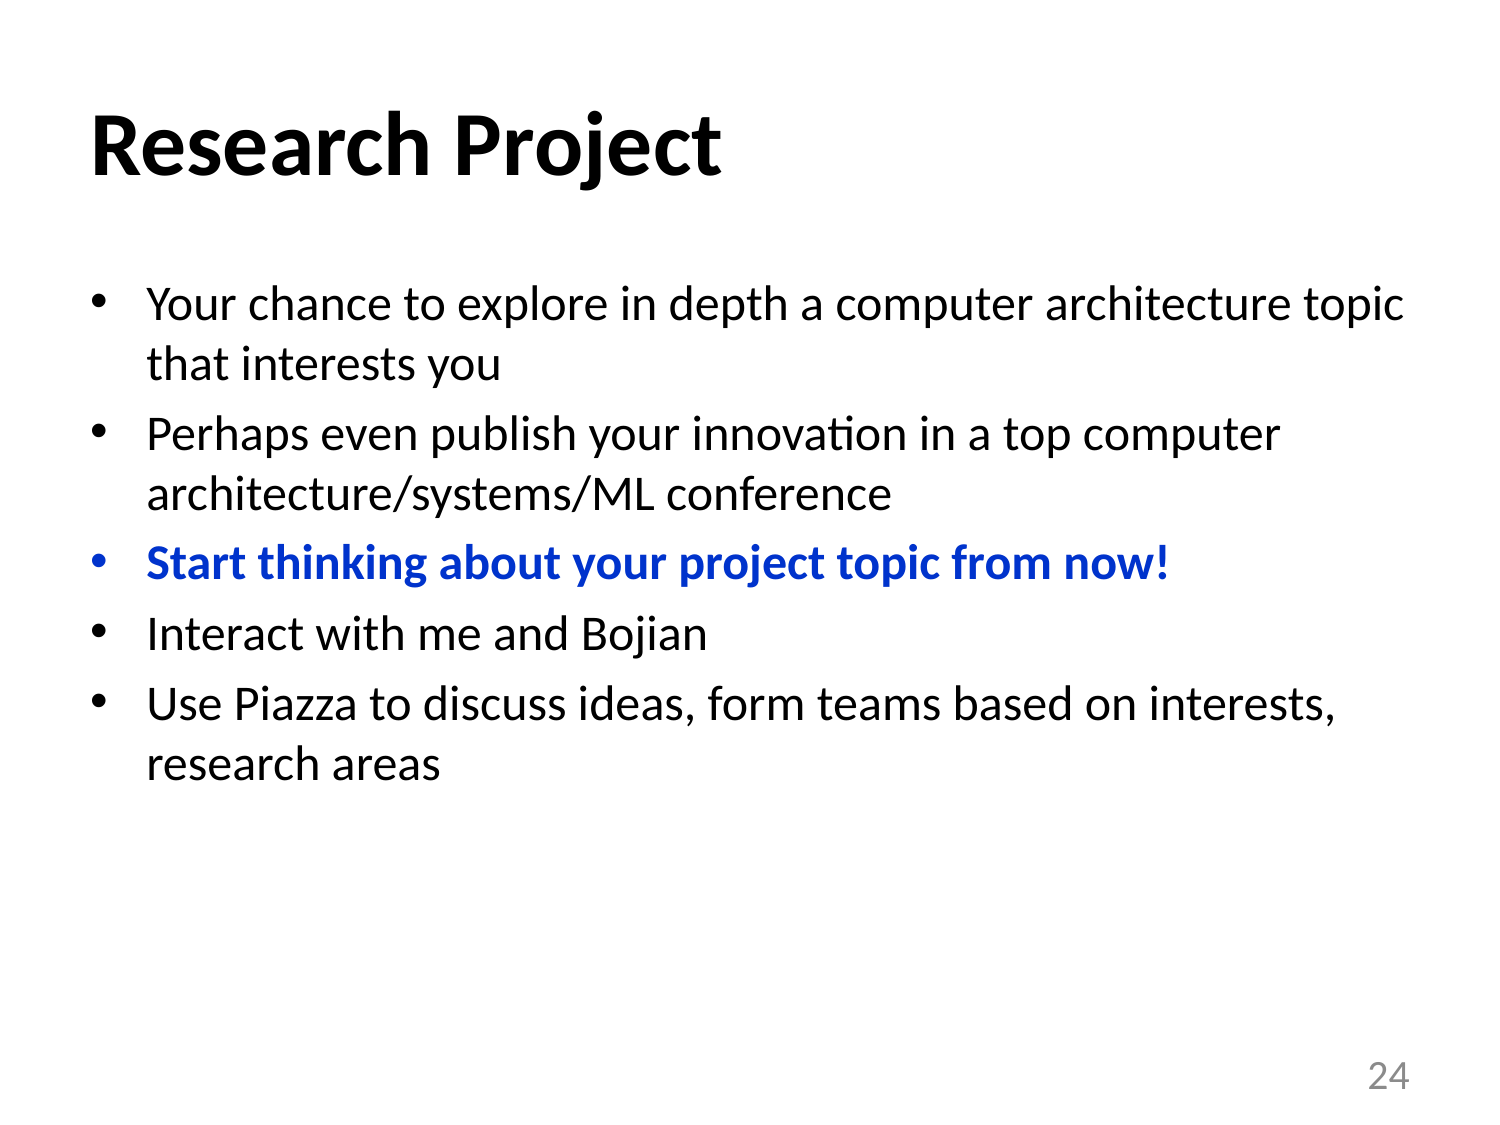

# Research Project
Your chance to explore in depth a computer architecture topic that interests you
Perhaps even publish your innovation in a top computer architecture/systems/ML conference
Start thinking about your project topic from now!
Interact with me and Bojian
Use Piazza to discuss ideas, form teams based on interests, research areas

24